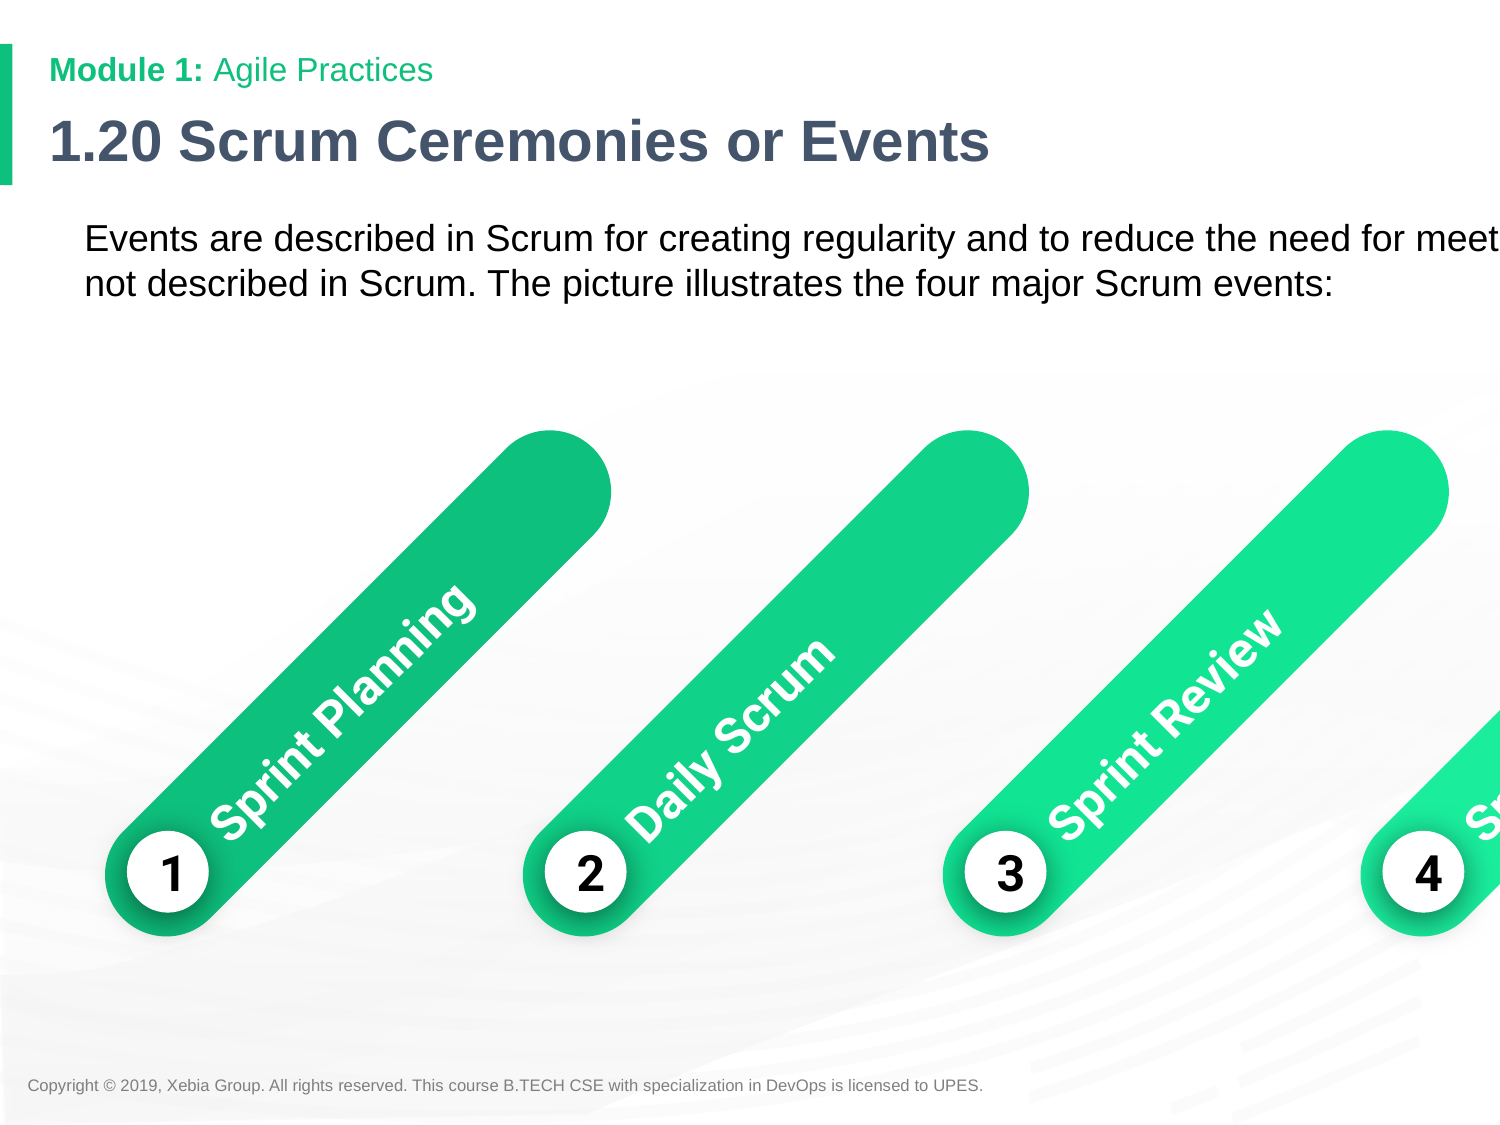

# 1.20 Scrum Ceremonies or Events
Events are described in Scrum for creating regularity and to reduce the need for meetings that are not described in Scrum. The picture illustrates the four major Scrum events:

Sprint Planning
1

Daily Scrum
2

Sprint Review
3

Sprint Retrospective
4